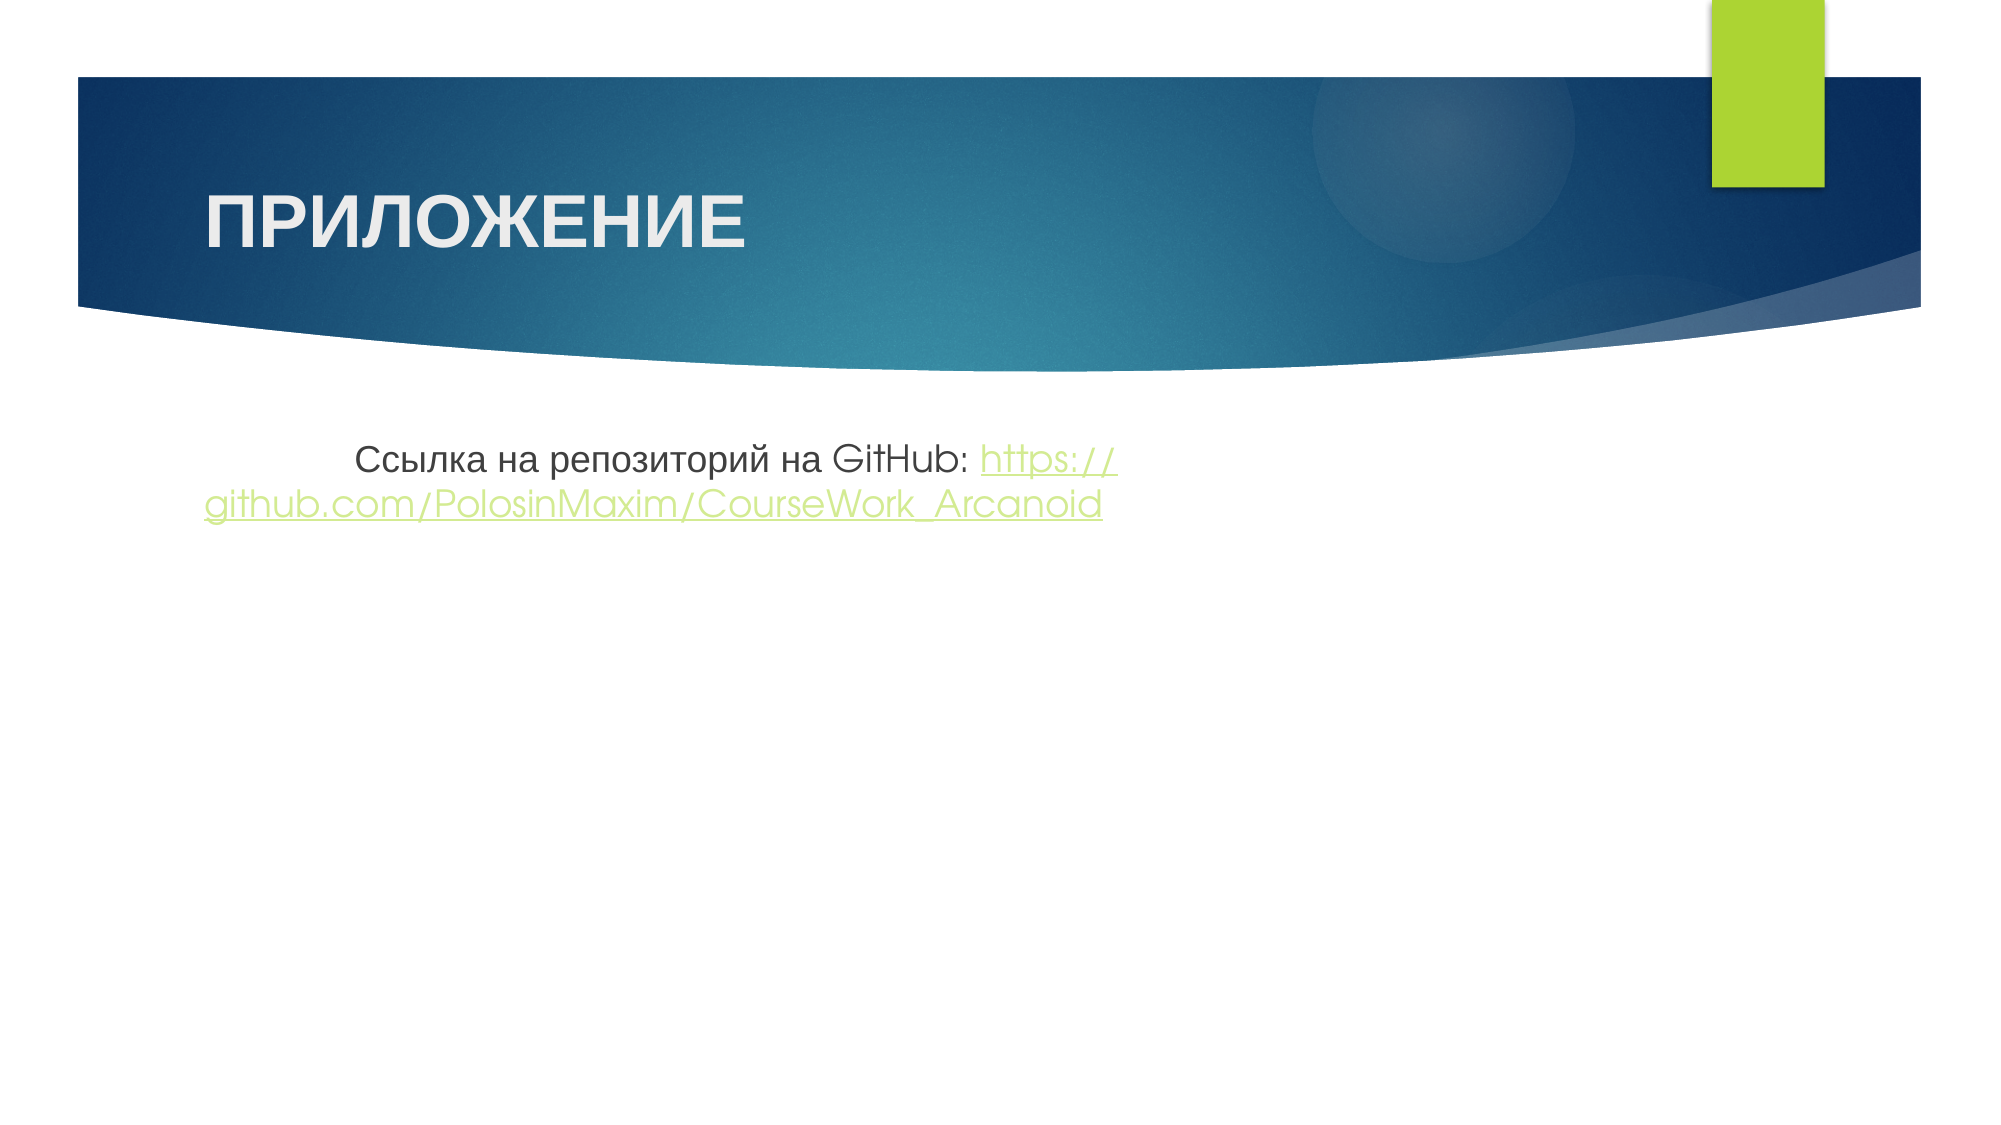

# ПРИЛОЖЕНИЕ
	Ссылка на репозиторий на GitHub: https://github.com/PolosinMaxim/CourseWork_Arcanoid